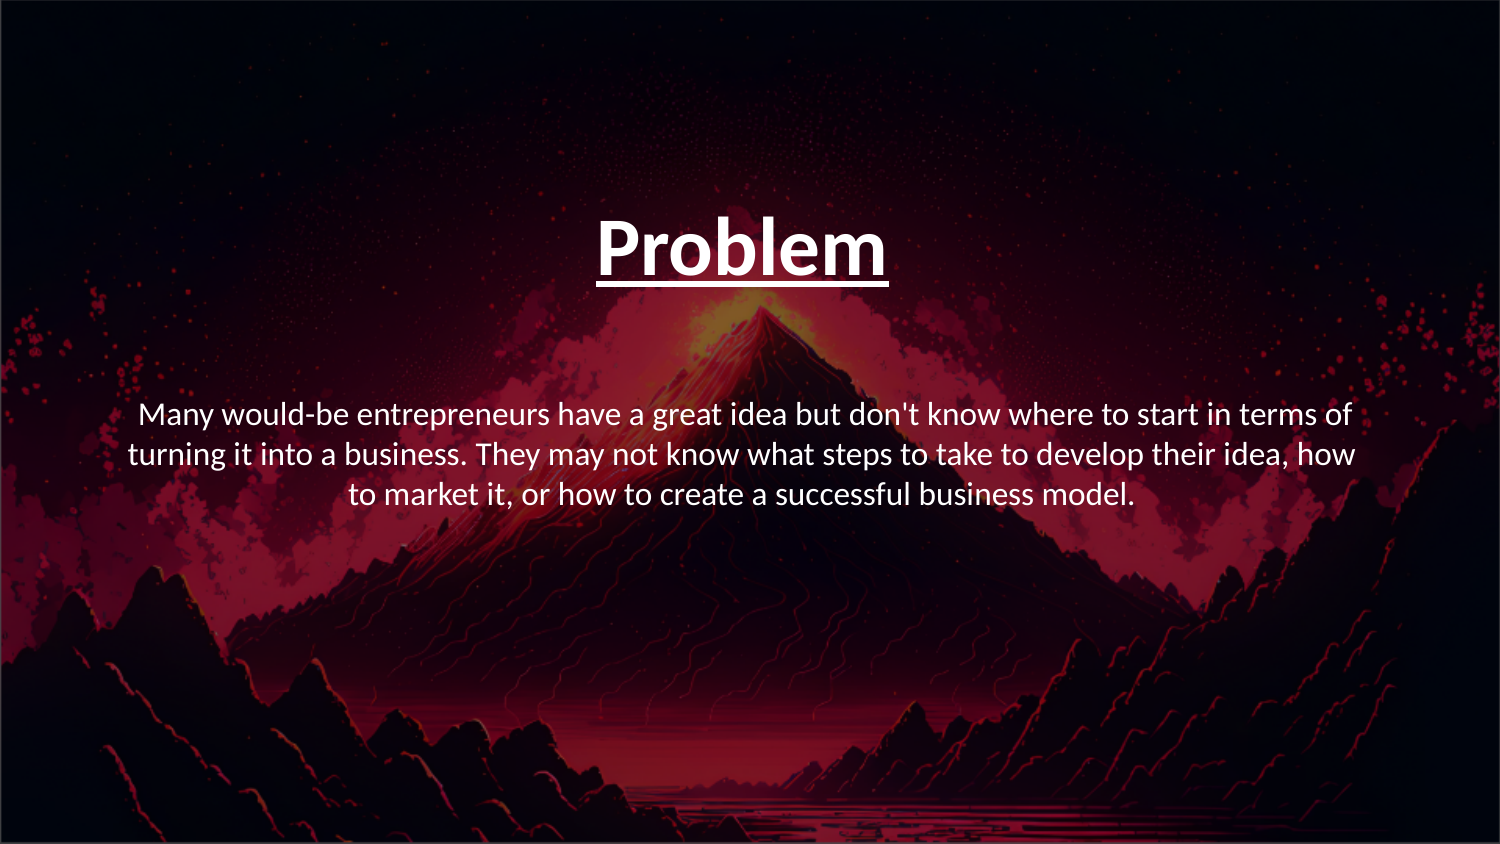

Problem
 Many would-be entrepreneurs have a great idea but don't know where to start in terms of turning it into a business. They may not know what steps to take to develop their idea, how to market it, or how to create a successful business model.